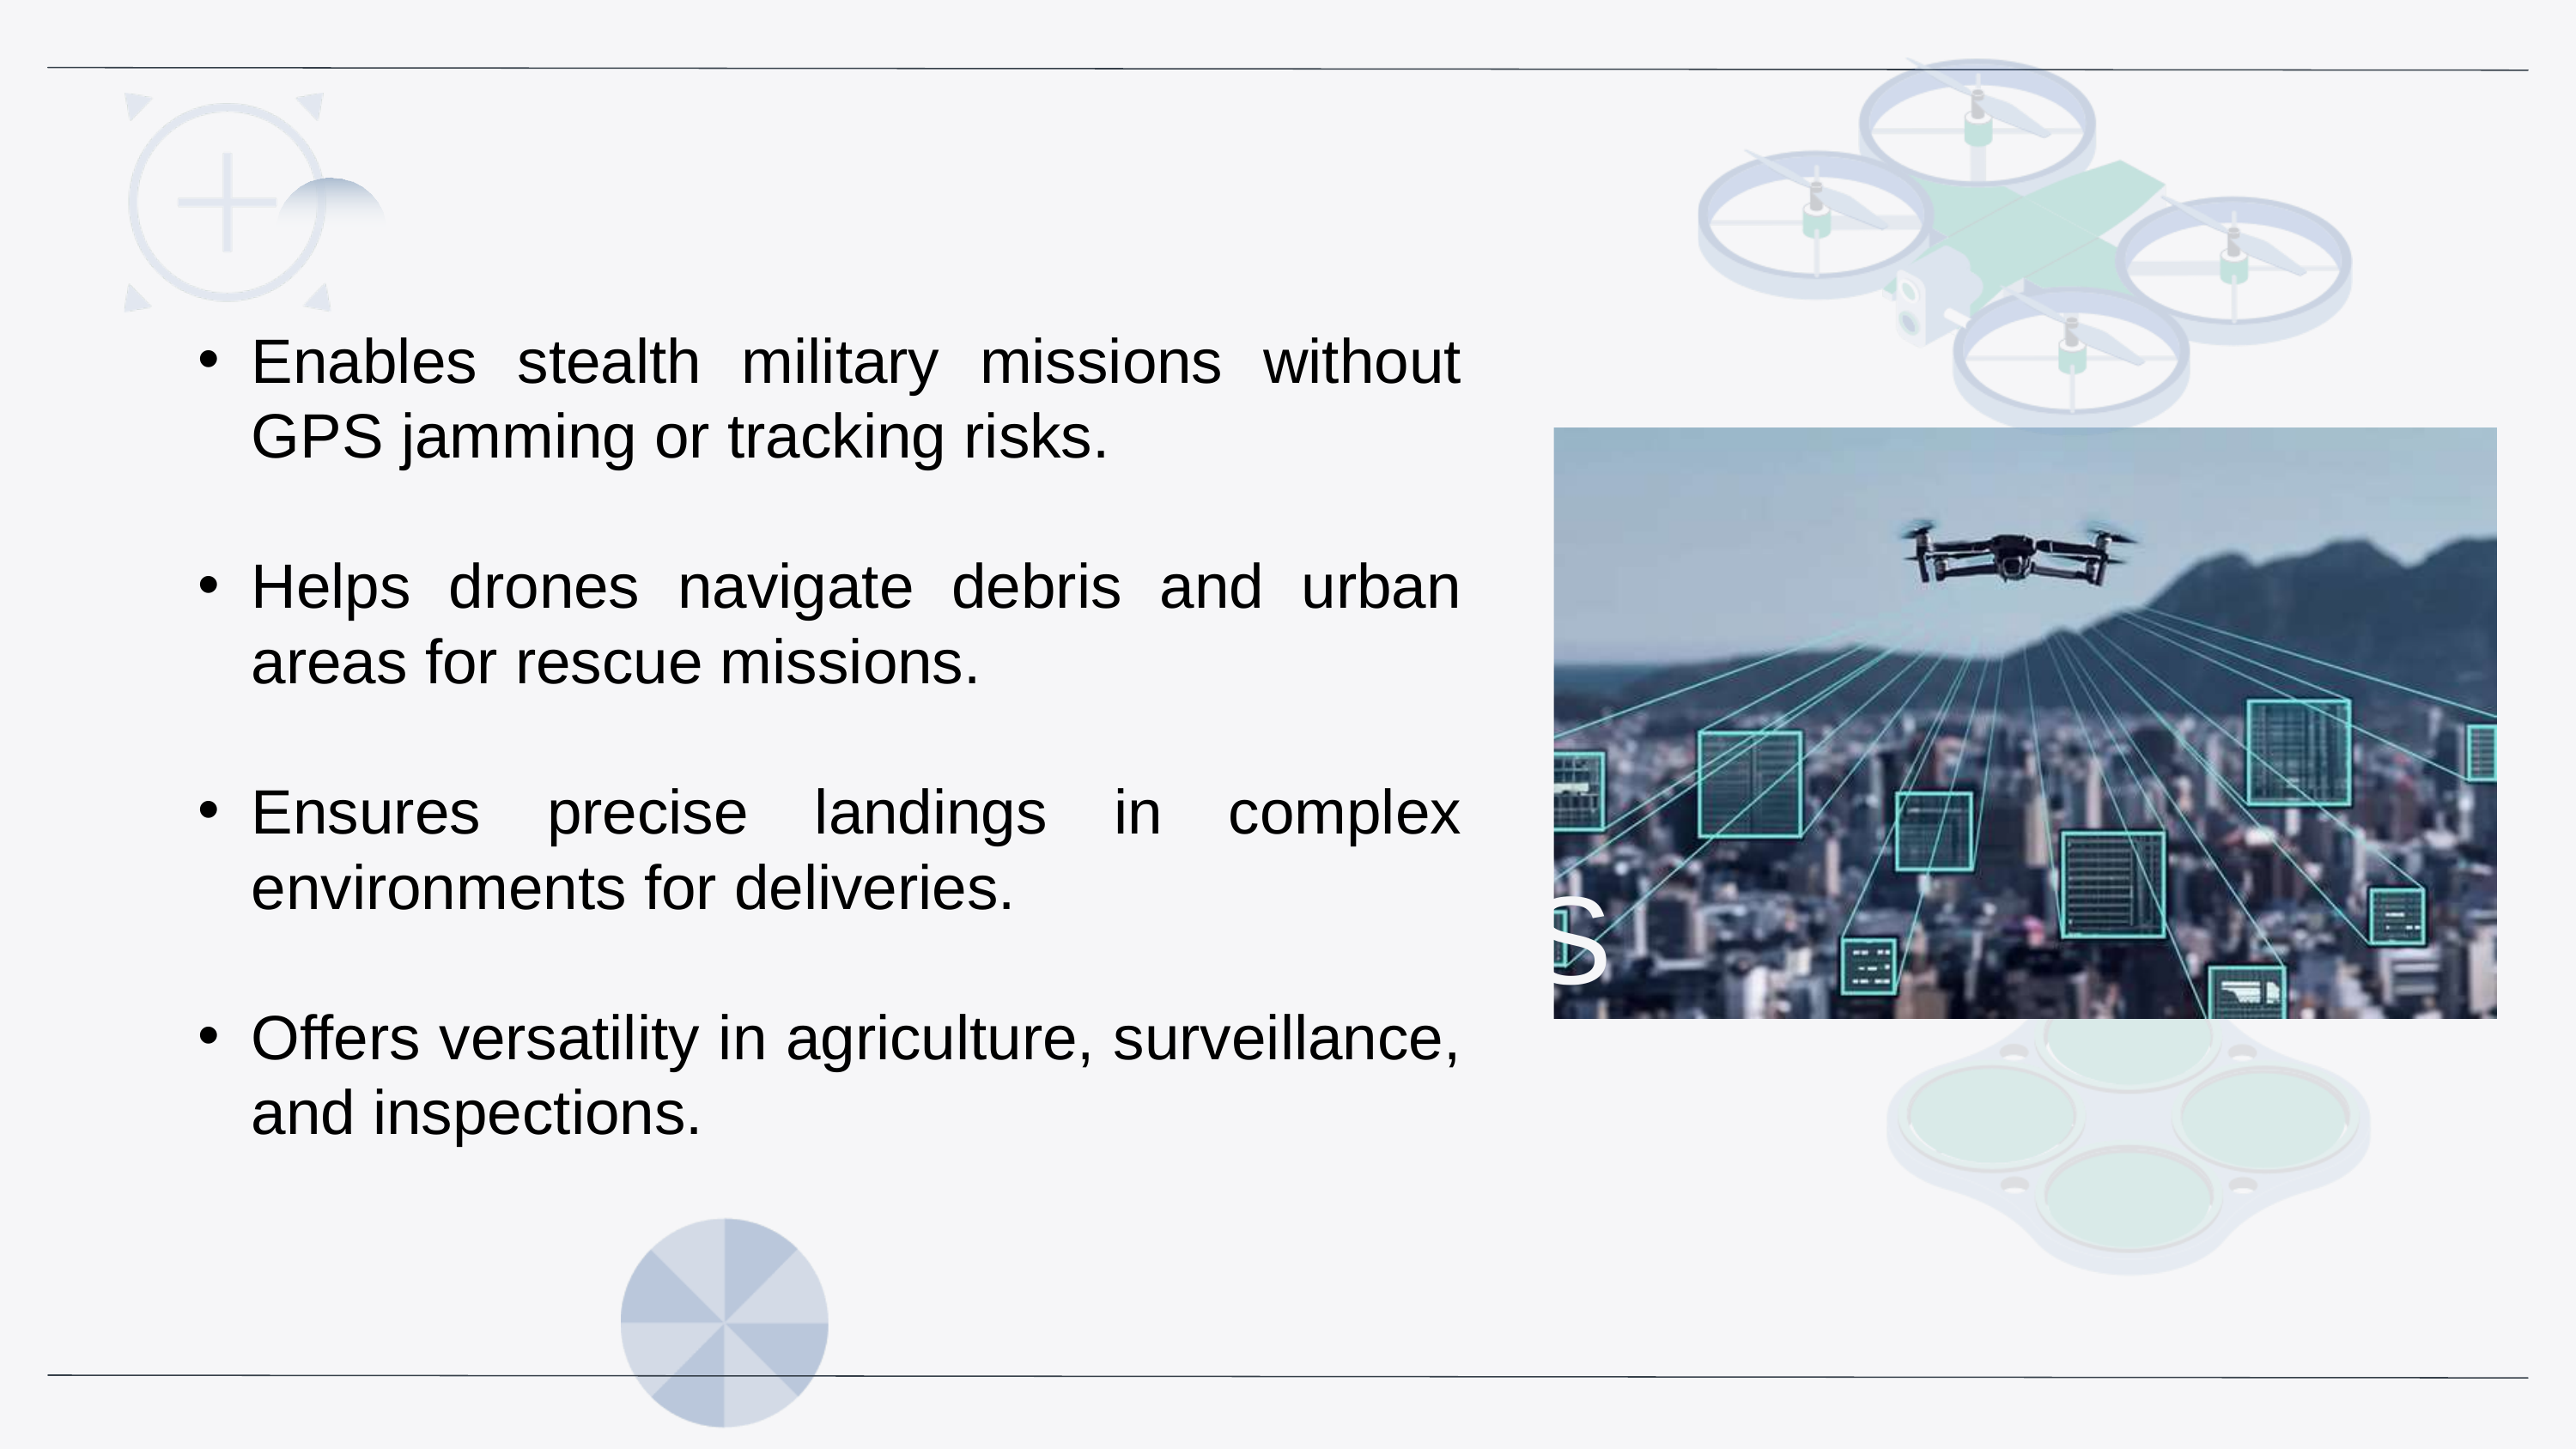

Enables stealth military missions without GPS jamming or tracking risks.

Helps drones navigate debris and urban areas for rescue missions.

Ensures precise landings in complex environments for deliveries.

Offers versatility in agriculture, surveillance, and inspections.

—SOMEONE FAMOUS